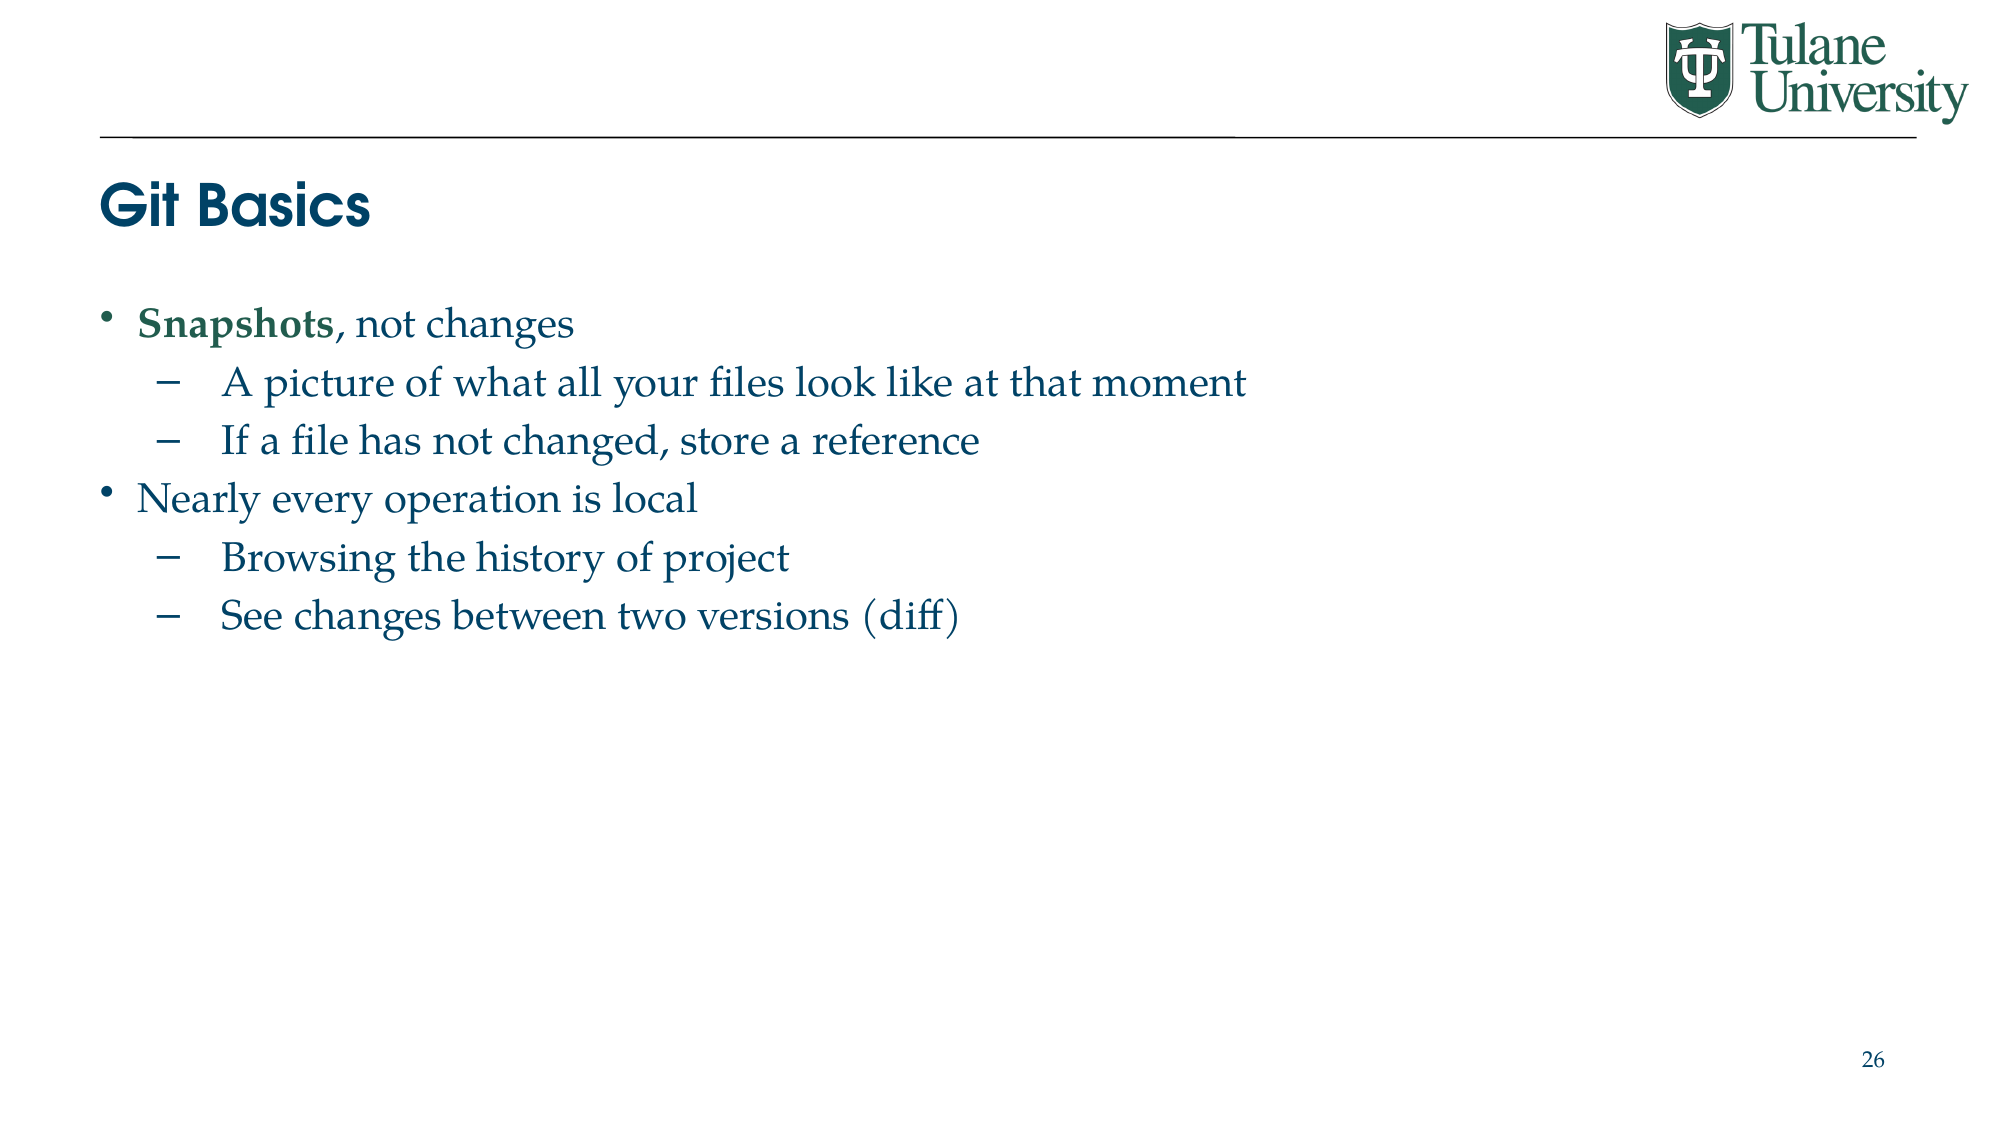

# Git Basics
Snapshots, not changes
A picture of what all your files look like at that moment
If a file has not changed, store a reference
Nearly every operation is local
Browsing the history of project
See changes between two versions (diff)
26